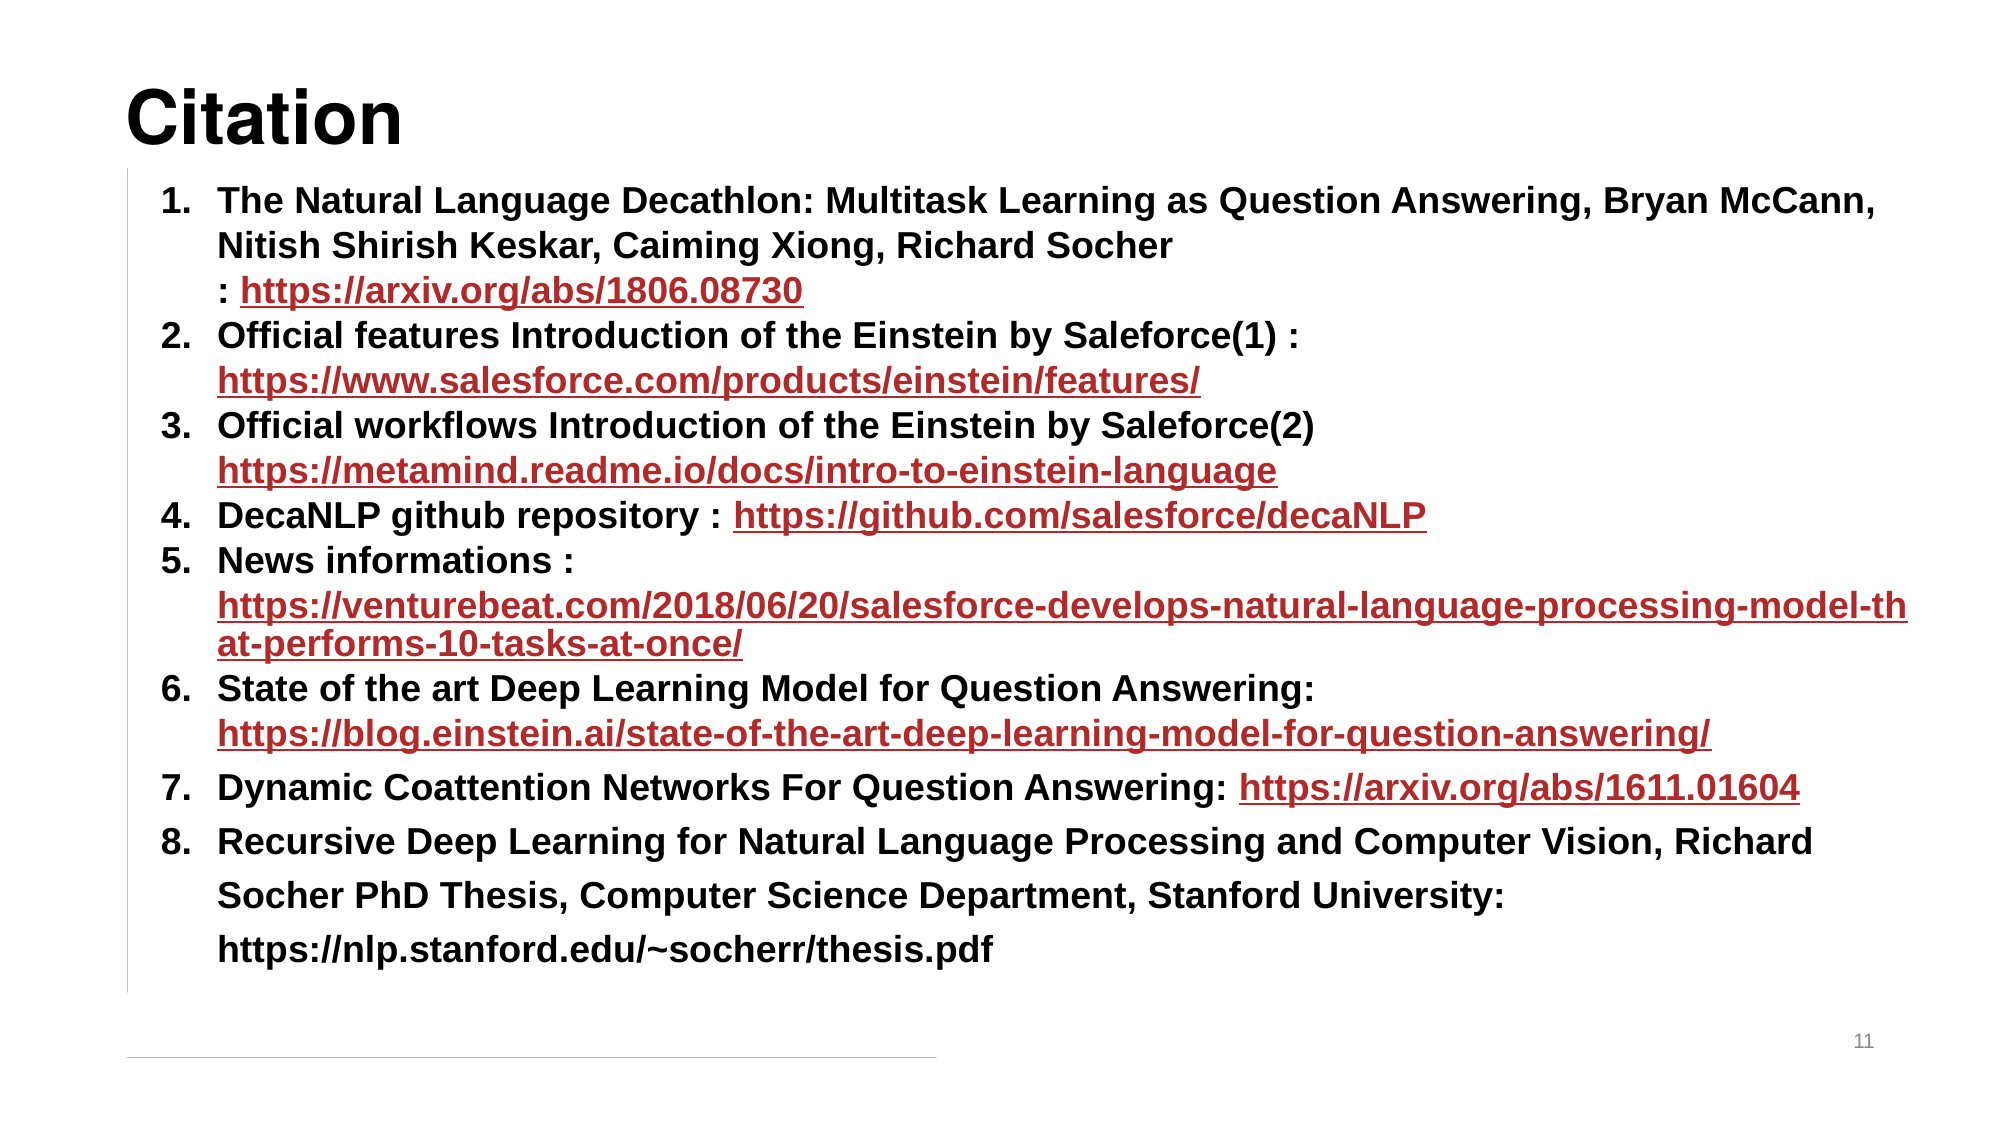

# Citation
The Natural Language Decathlon: Multitask Learning as Question Answering, Bryan McCann, Nitish Shirish Keskar, Caiming Xiong, Richard Socher
: https://arxiv.org/abs/1806.08730
Official features Introduction of the Einstein by Saleforce(1) : https://www.salesforce.com/products/einstein/features/
Official workflows Introduction of the Einstein by Saleforce(2) https://metamind.readme.io/docs/intro-to-einstein-language
DecaNLP github repository : https://github.com/salesforce/decaNLP
News informations : https://venturebeat.com/2018/06/20/salesforce-develops-natural-language-processing-model-that-performs-10-tasks-at-once/
State of the art Deep Learning Model for Question Answering: https://blog.einstein.ai/state-of-the-art-deep-learning-model-for-question-answering/
Dynamic Coattention Networks For Question Answering: https://arxiv.org/abs/1611.01604
Recursive Deep Learning for Natural Language Processing and Computer Vision, Richard Socher PhD Thesis, Computer Science Department, Stanford University: https://nlp.stanford.edu/~socherr/thesis.pdf

11